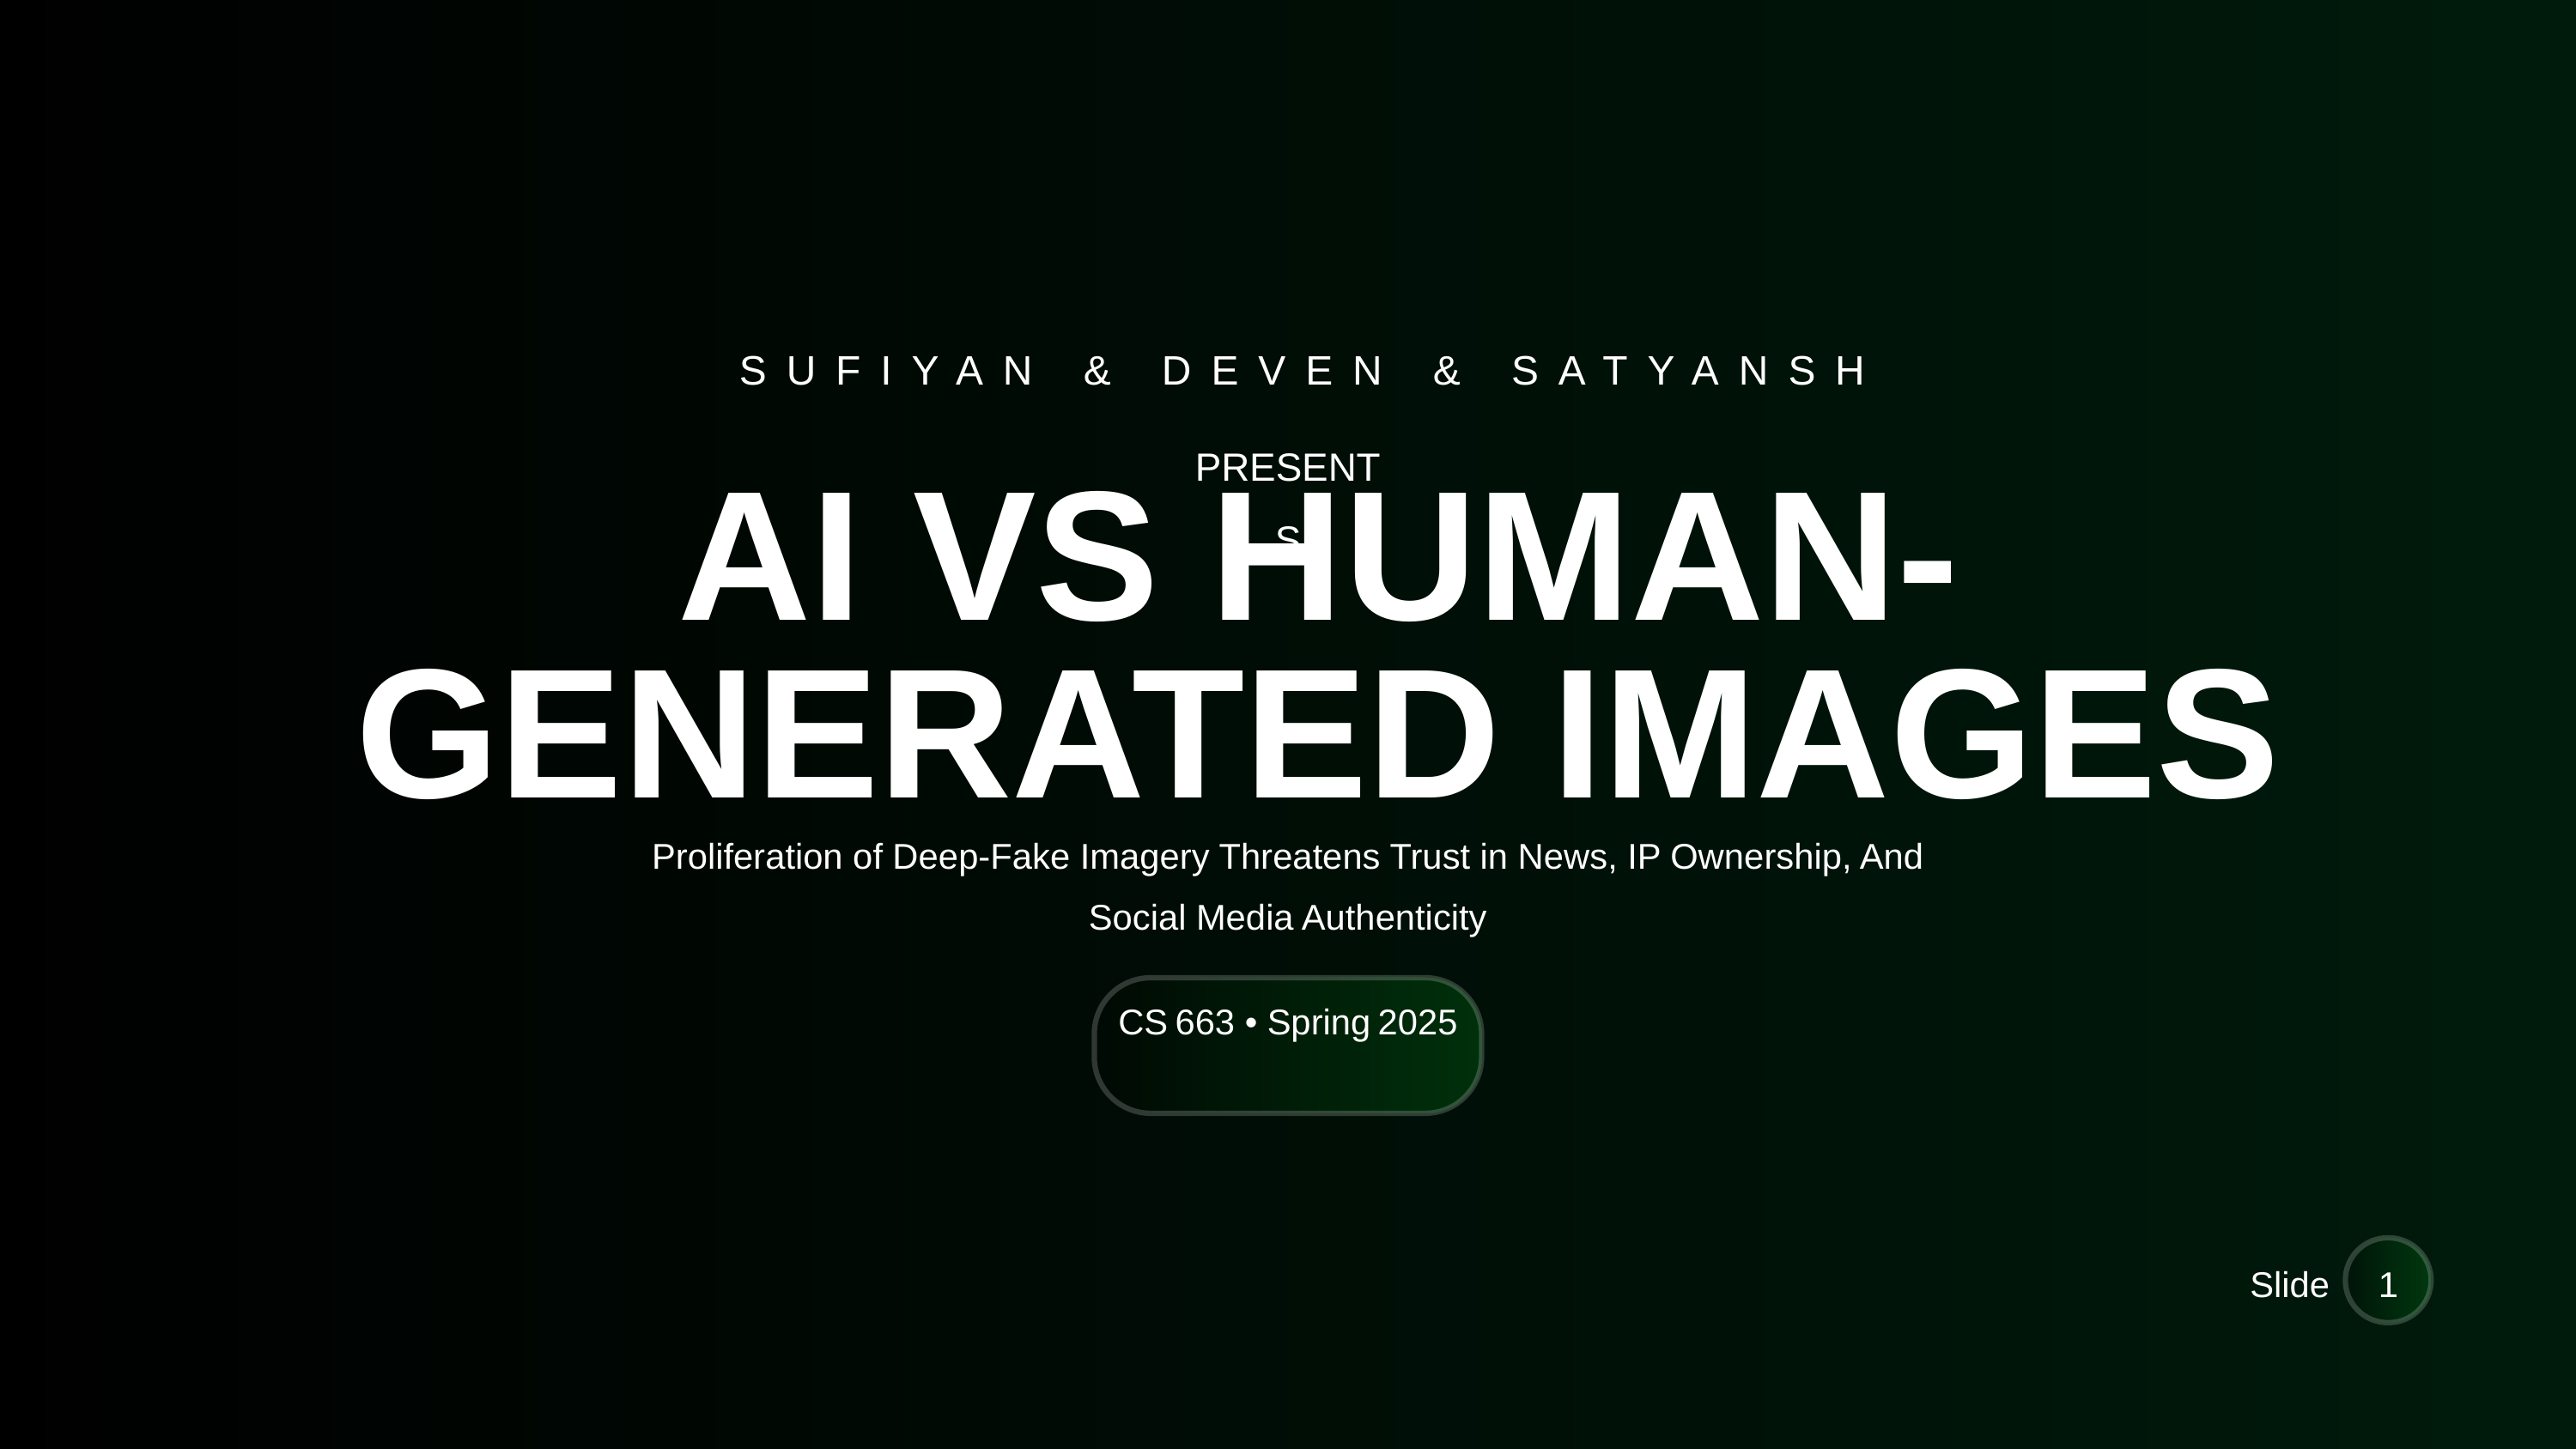

SUFIYAN & DEVEN & SATYANSH

PRESENTS
AI VS HUMAN-GENERATED IMAGES

Proliferation of Deep‑Fake Imagery Threatens Trust in News, IP Ownership, And Social Media Authenticity

CS 663 • Spring 2025

Slide
1